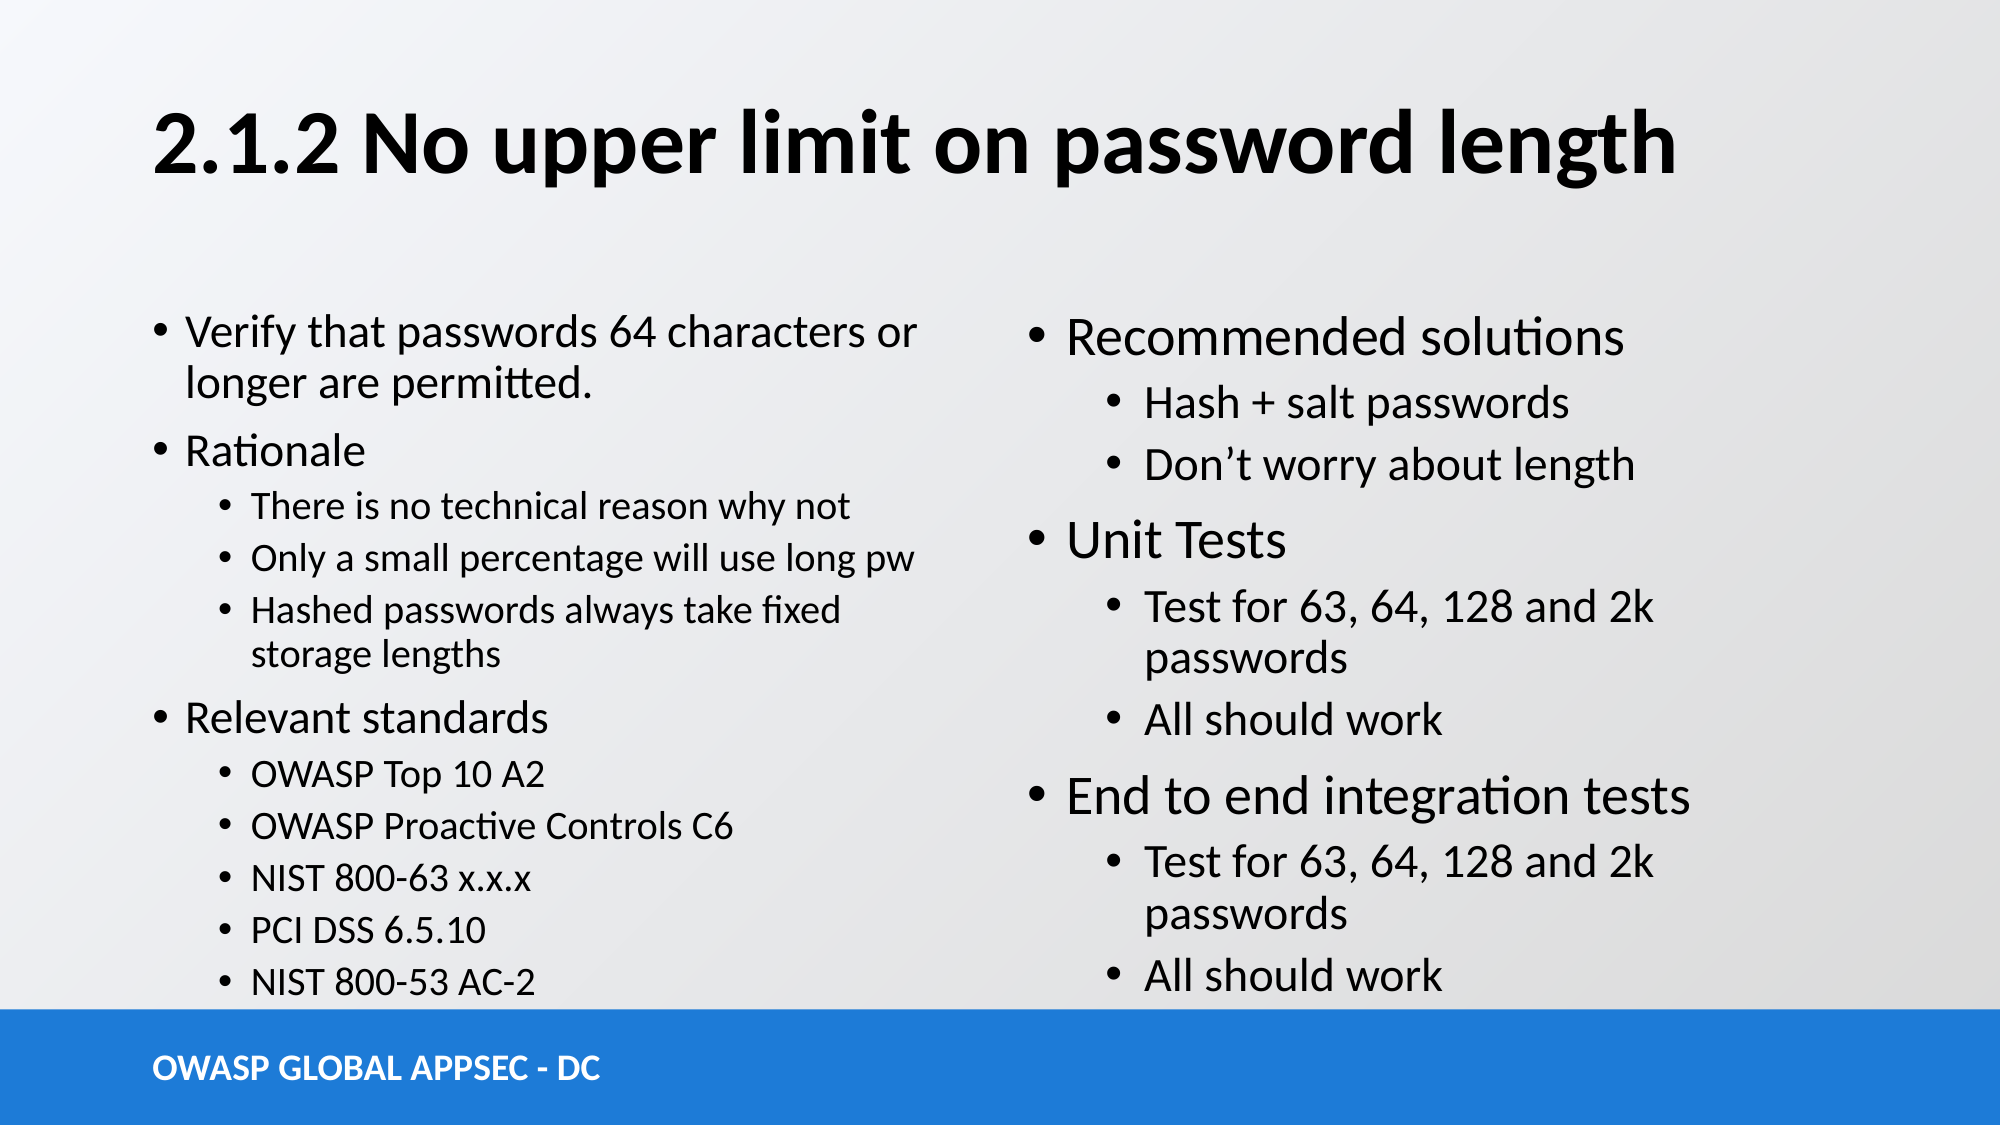

# 2.1.2 No upper limit on password length
Verify that passwords 64 characters or longer are permitted.
Rationale
There is no technical reason why not
Only a small percentage will use long pw
Hashed passwords always take fixed storage lengths
Relevant standards
OWASP Top 10 A2
OWASP Proactive Controls C6
NIST 800-63 x.x.x
PCI DSS 6.5.10
NIST 800-53 AC-2

Recommended solutions
Hash + salt passwords
Don’t worry about length
Unit Tests
Test for 63, 64, 128 and 2k passwords
All should work
End to end integration tests
Test for 63, 64, 128 and 2k passwords
All should work